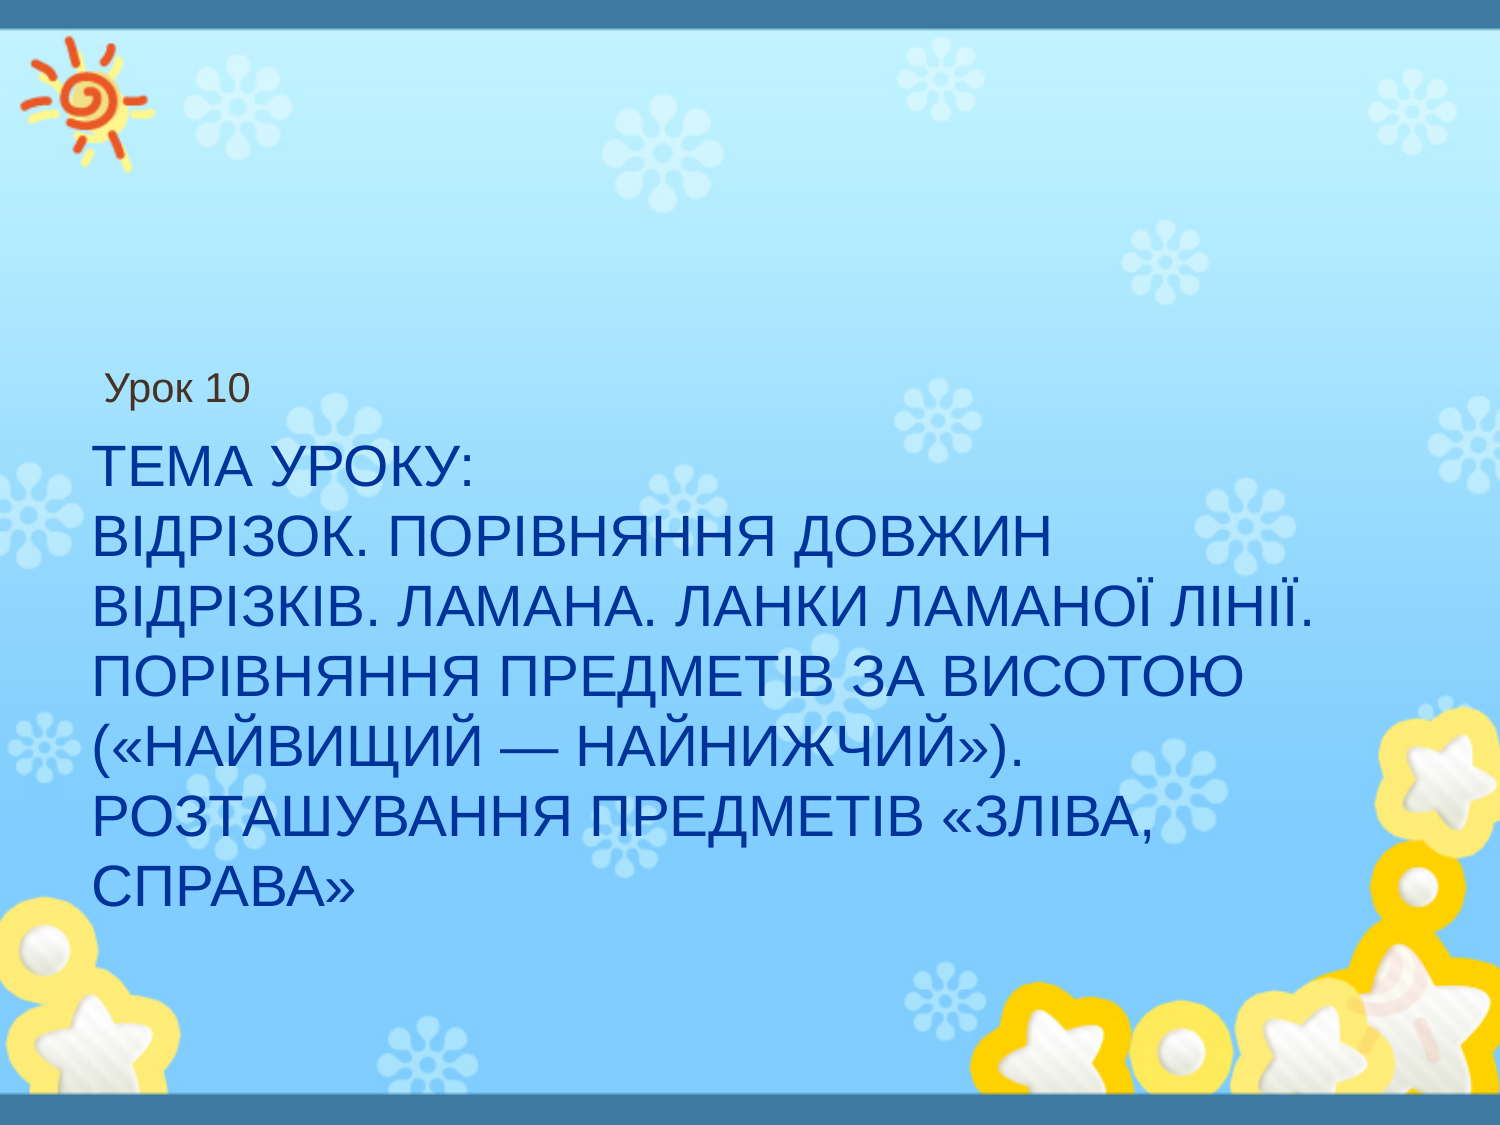

Урок 10
# Тема уроку: відрізок. Порівняння довжин відрізків. Ламана. Ланки ламаної лінії. Порівняння предметів за висотою («найвищий — найнижчий»). Розташування предметів «зліва, справа»